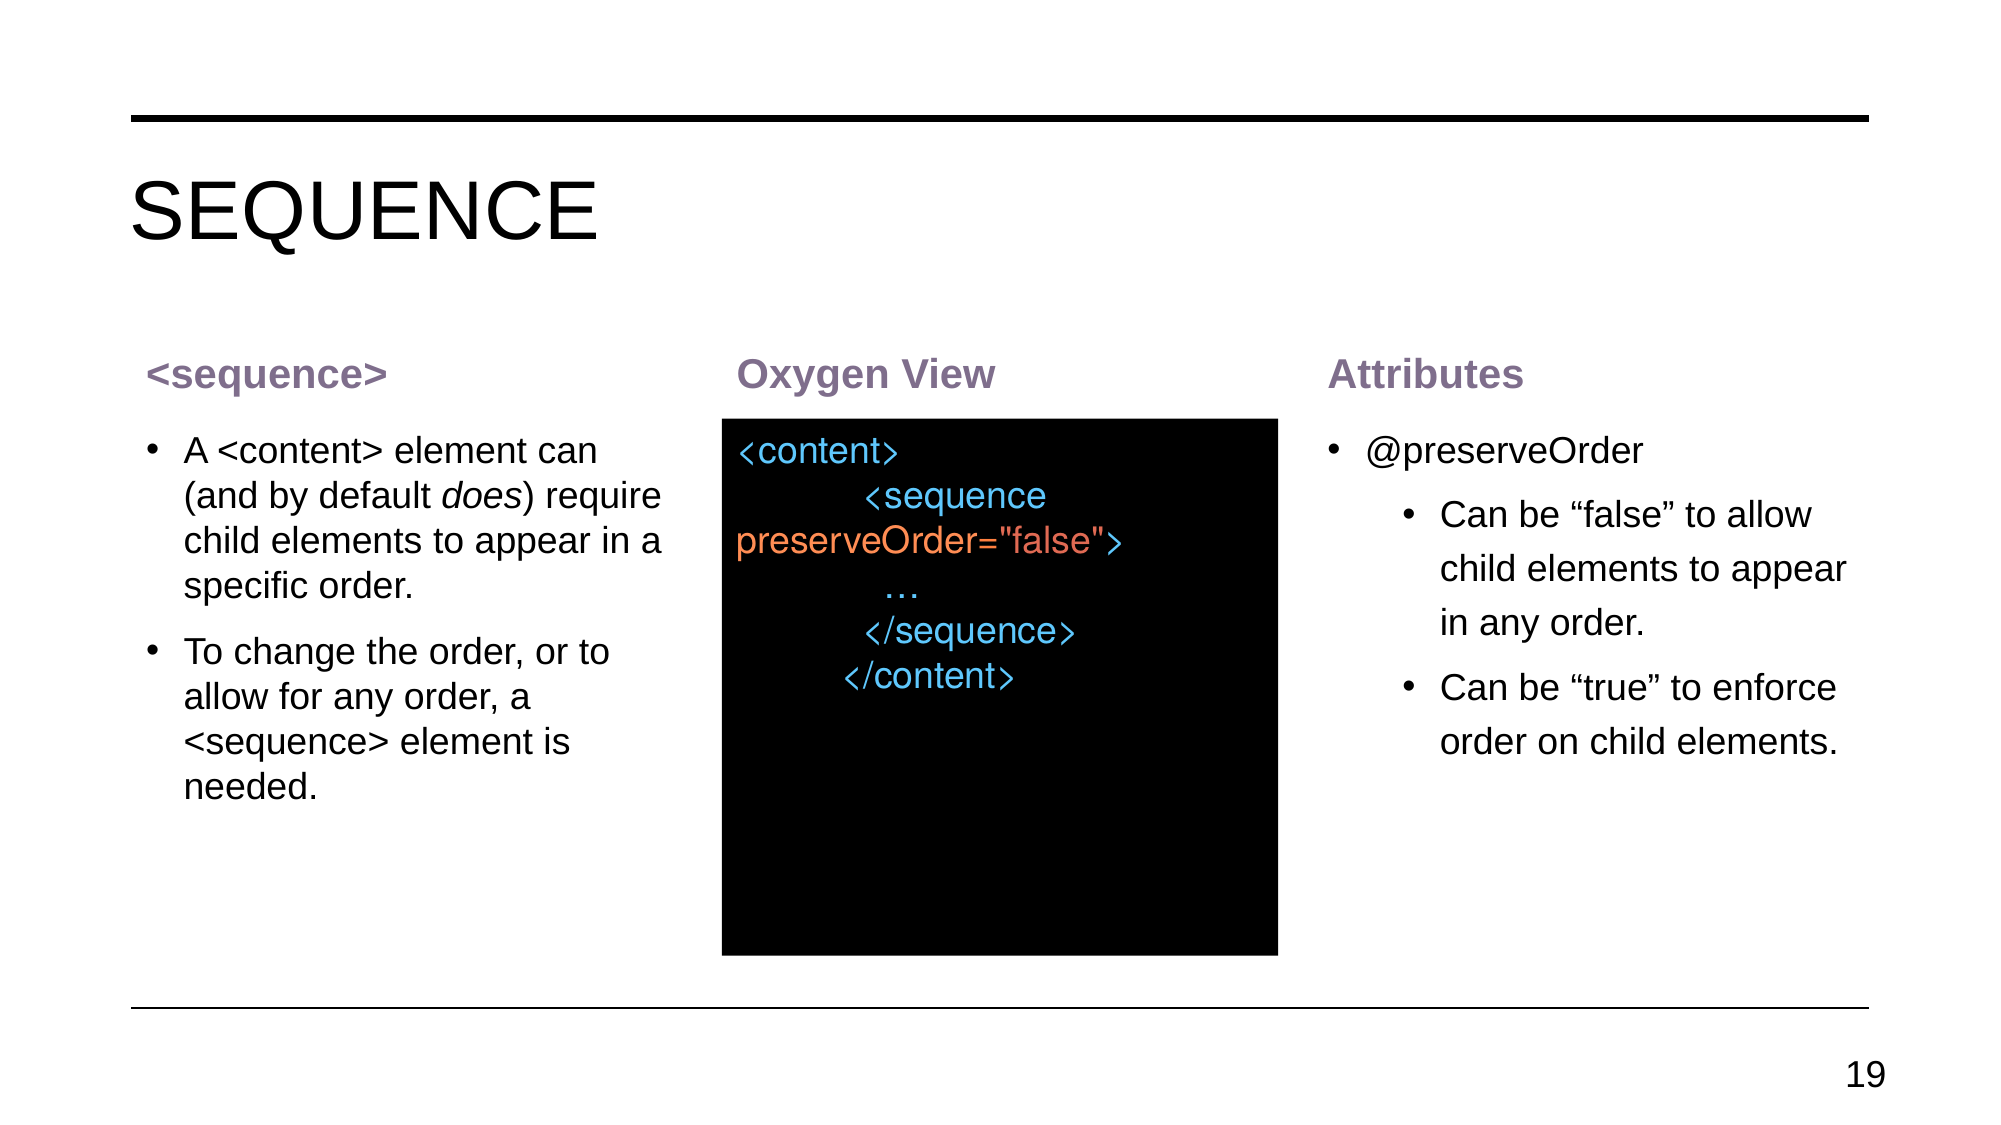

# Sequence
<sequence>
Oxygen View
Attributes
A <content> element can (and by default does) require child elements to appear in a specific order.
To change the order, or to allow for any order, a <sequence> element is needed.

<content>
            <sequence preserveOrder="false">
              …
            </sequence>
          </content>

@preserveOrder
Can be “false” to allow child elements to appear in any order.
Can be “true” to enforce order on child elements.
19